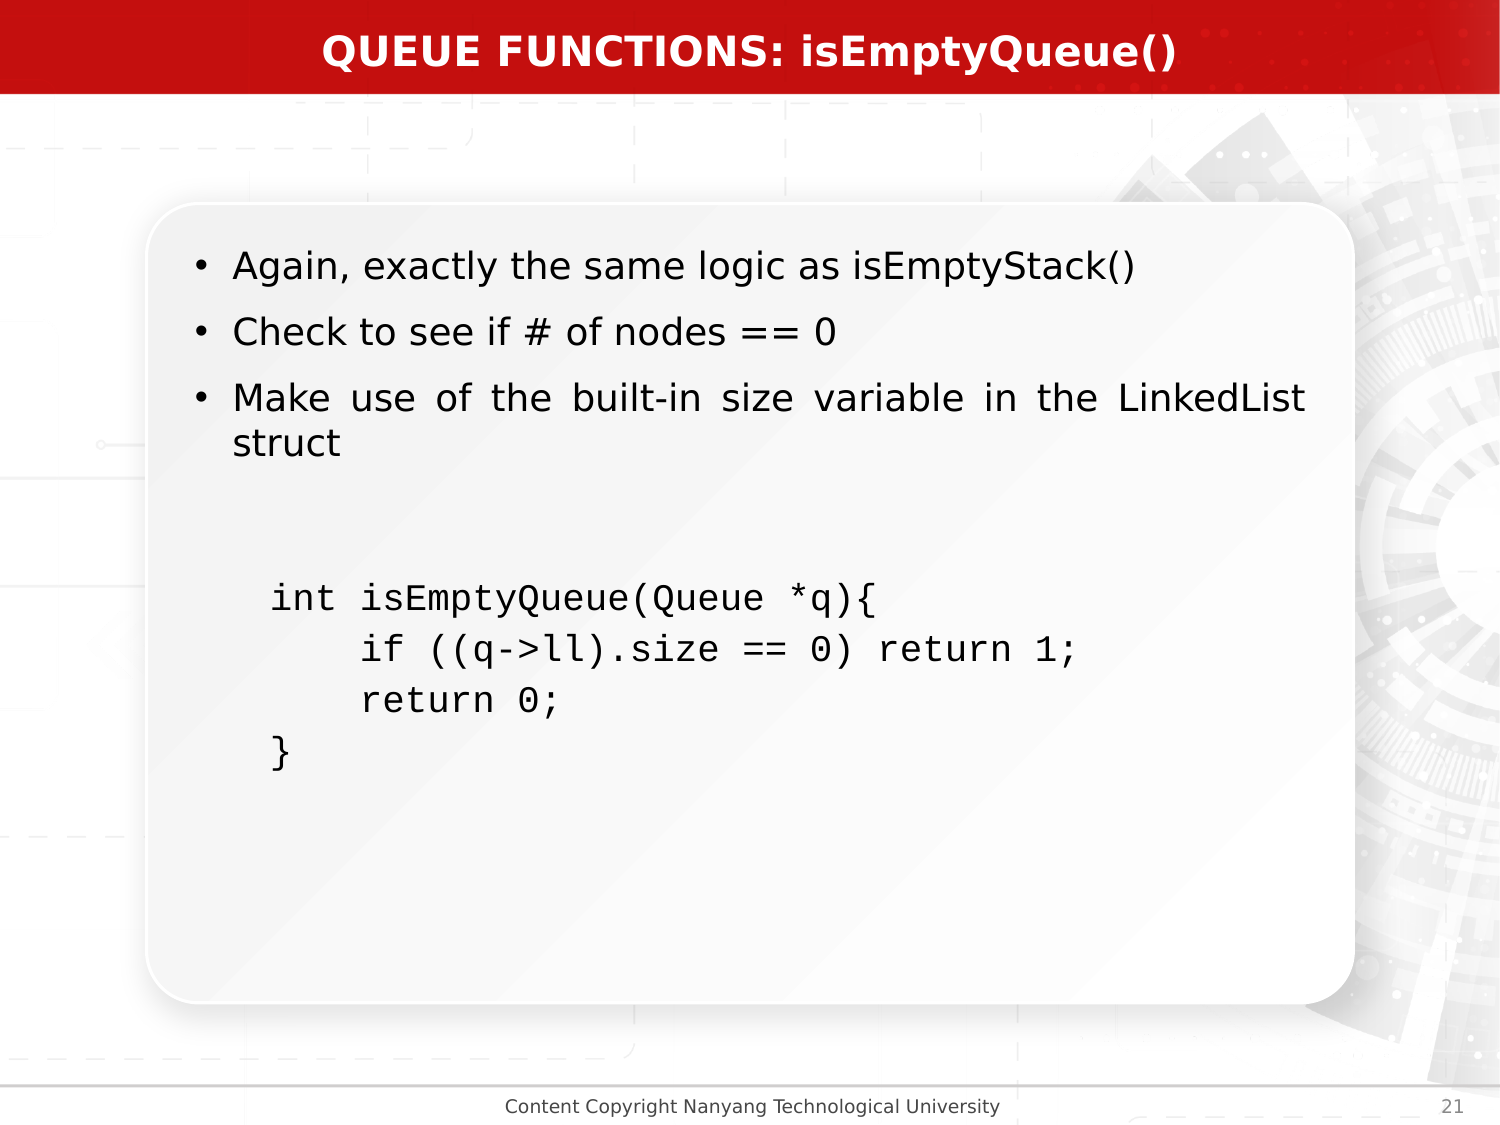

QUEUE FUNCTIONS: isEmptyQueue()

Again, exactly the same logic as isEmptyStack()
Check to see if # of nodes == 0
Make use of the built-in size variable in the LinkedList struct

int isEmptyQueue(Queue *q){
    if ((q->ll).size == 0) return 1;
    return 0;
}